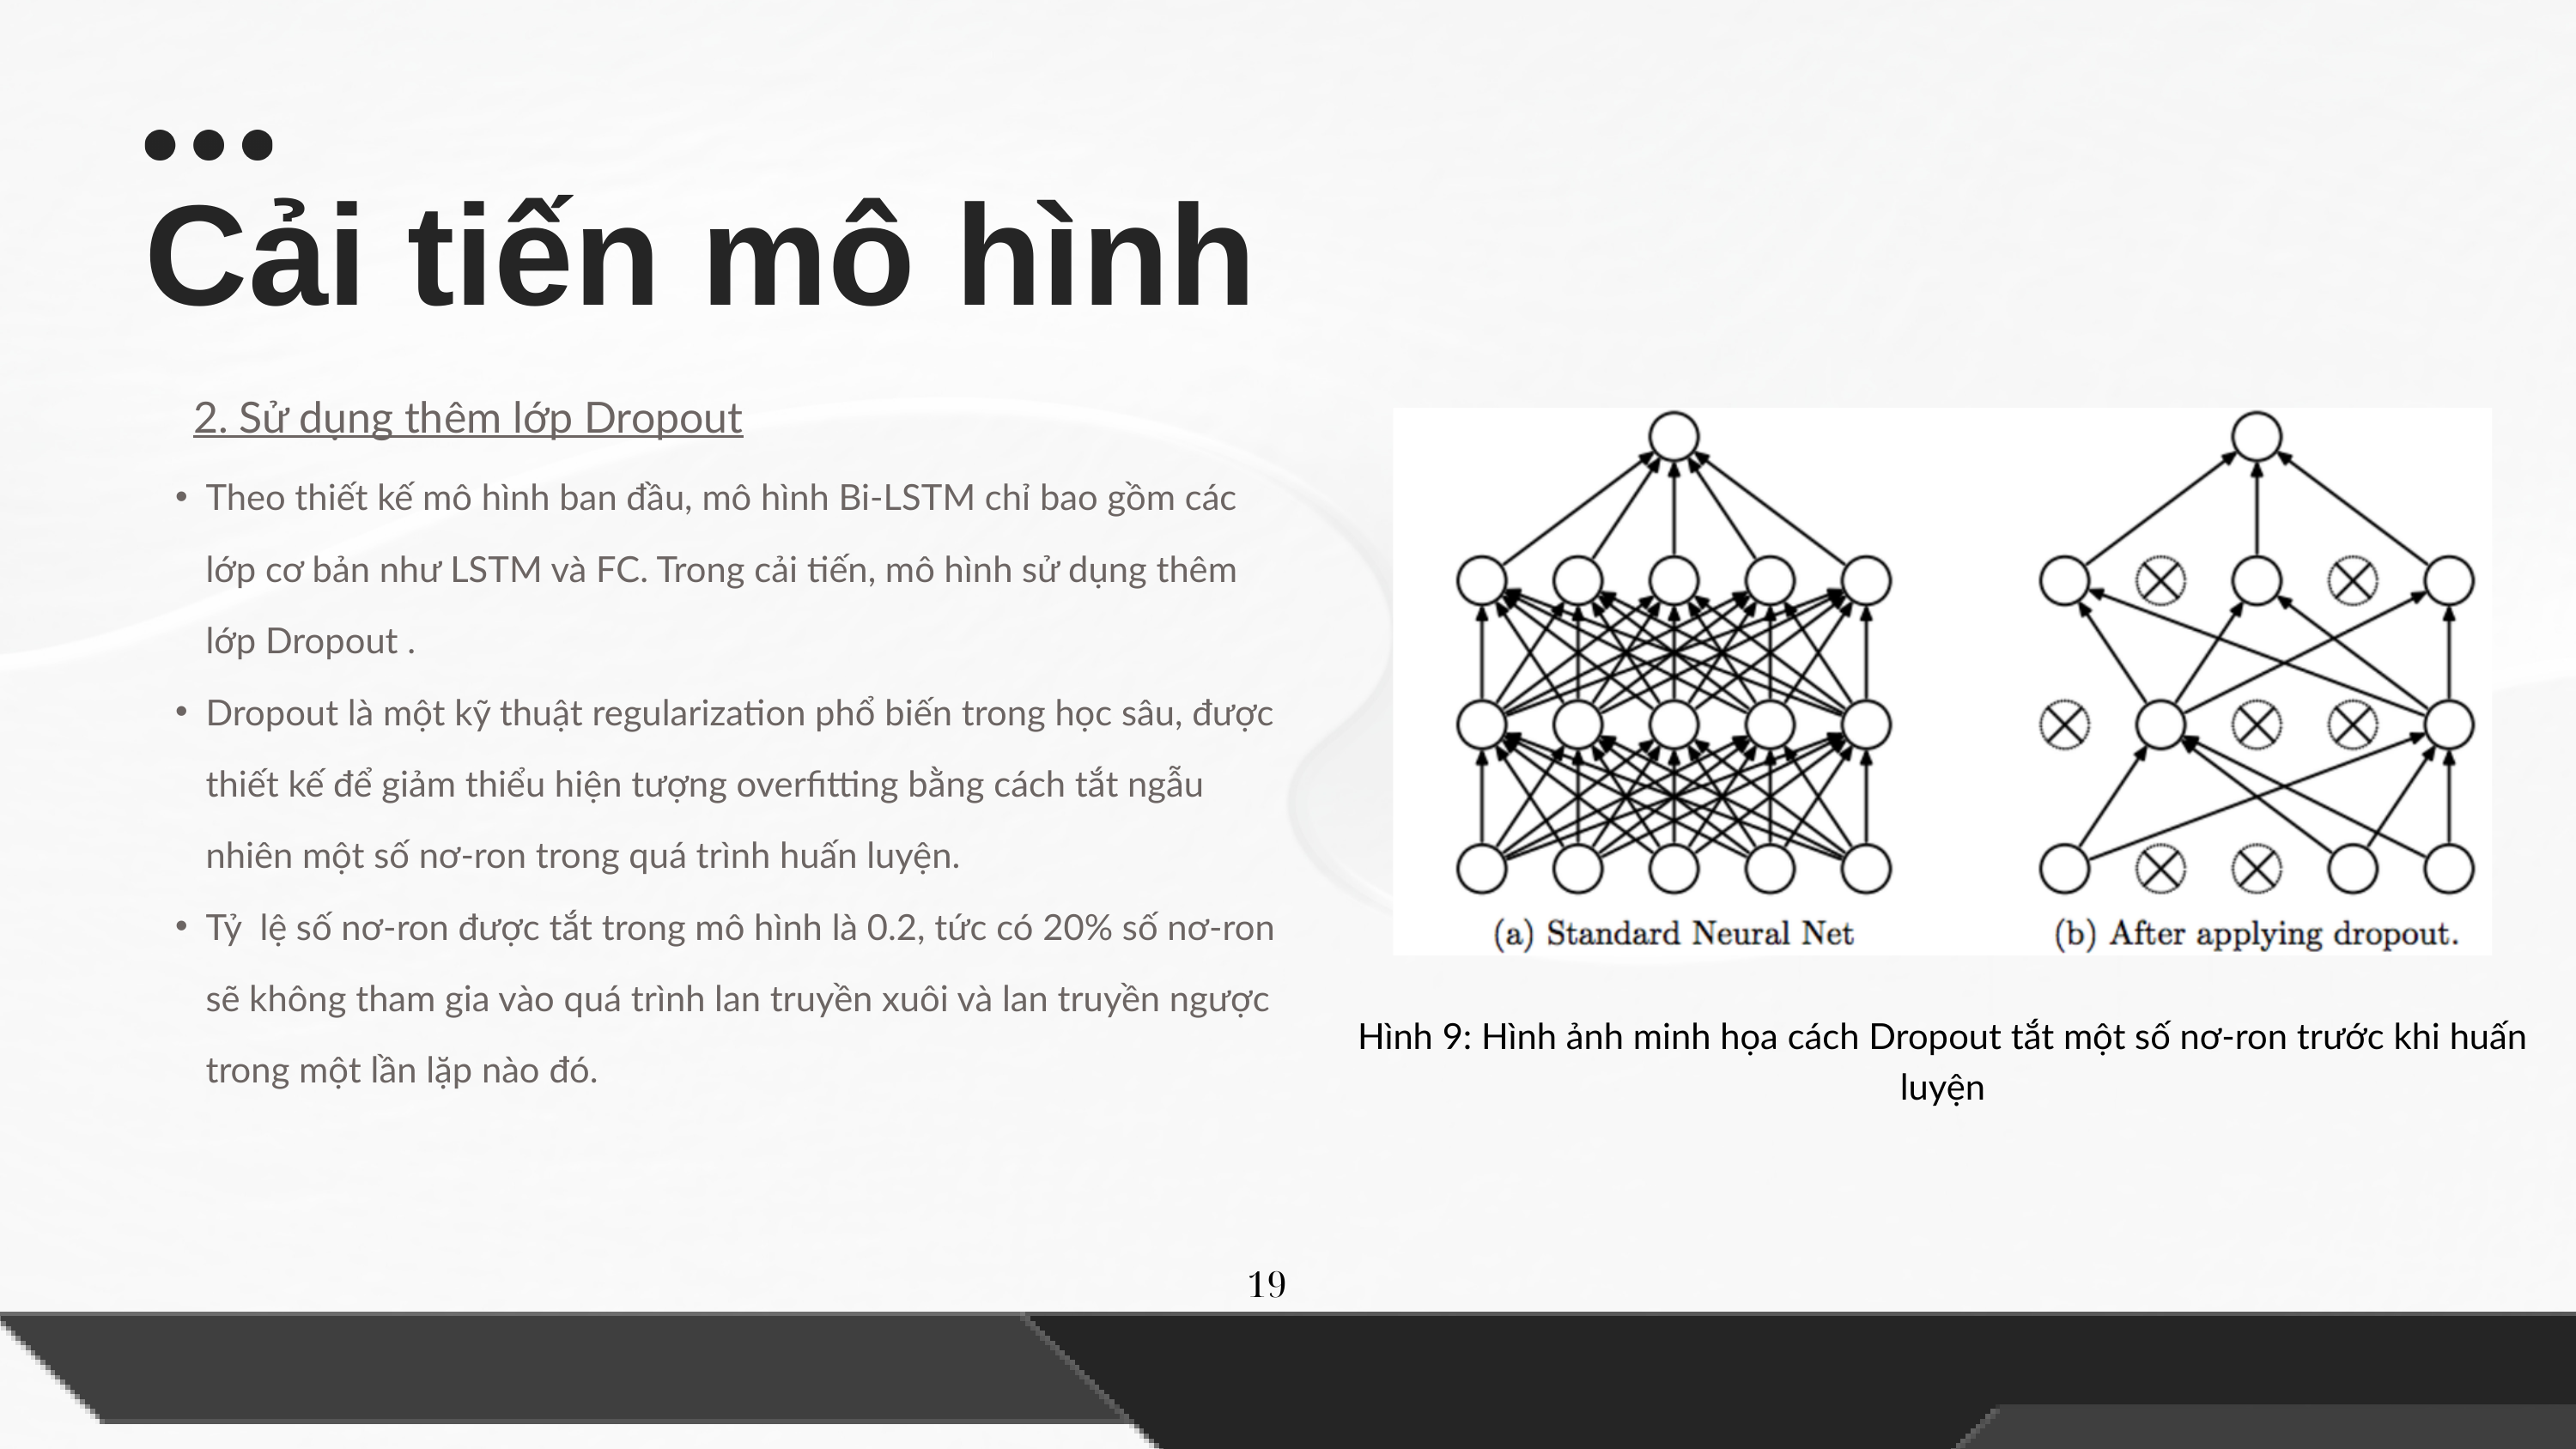

Cải tiến mô hình
2. Sử dụng thêm lớp Dropout

Theo thiết kế mô hình ban đầu, mô hình Bi-LSTM chỉ bao gồm các lớp cơ bản như LSTM và FC. Trong cải tiến, mô hình sử dụng thêm lớp Dropout .
Dropout là một kỹ thuật regularization phổ biến trong học sâu, được thiết kế để giảm thiểu hiện tượng overfitting bằng cách tắt ngẫu nhiên một số nơ-ron trong quá trình huấn luyện.
Tỷ  lệ số nơ-ron được tắt trong mô hình là 0.2, tức có 20% số nơ-ron sẽ không tham gia vào quá trình lan truyền xuôi và lan truyền ngược trong một lần lặp nào đó.
Hình 9: Hình ảnh minh họa cách Dropout tắt một số nơ-ron trước khi huấn luyện
19